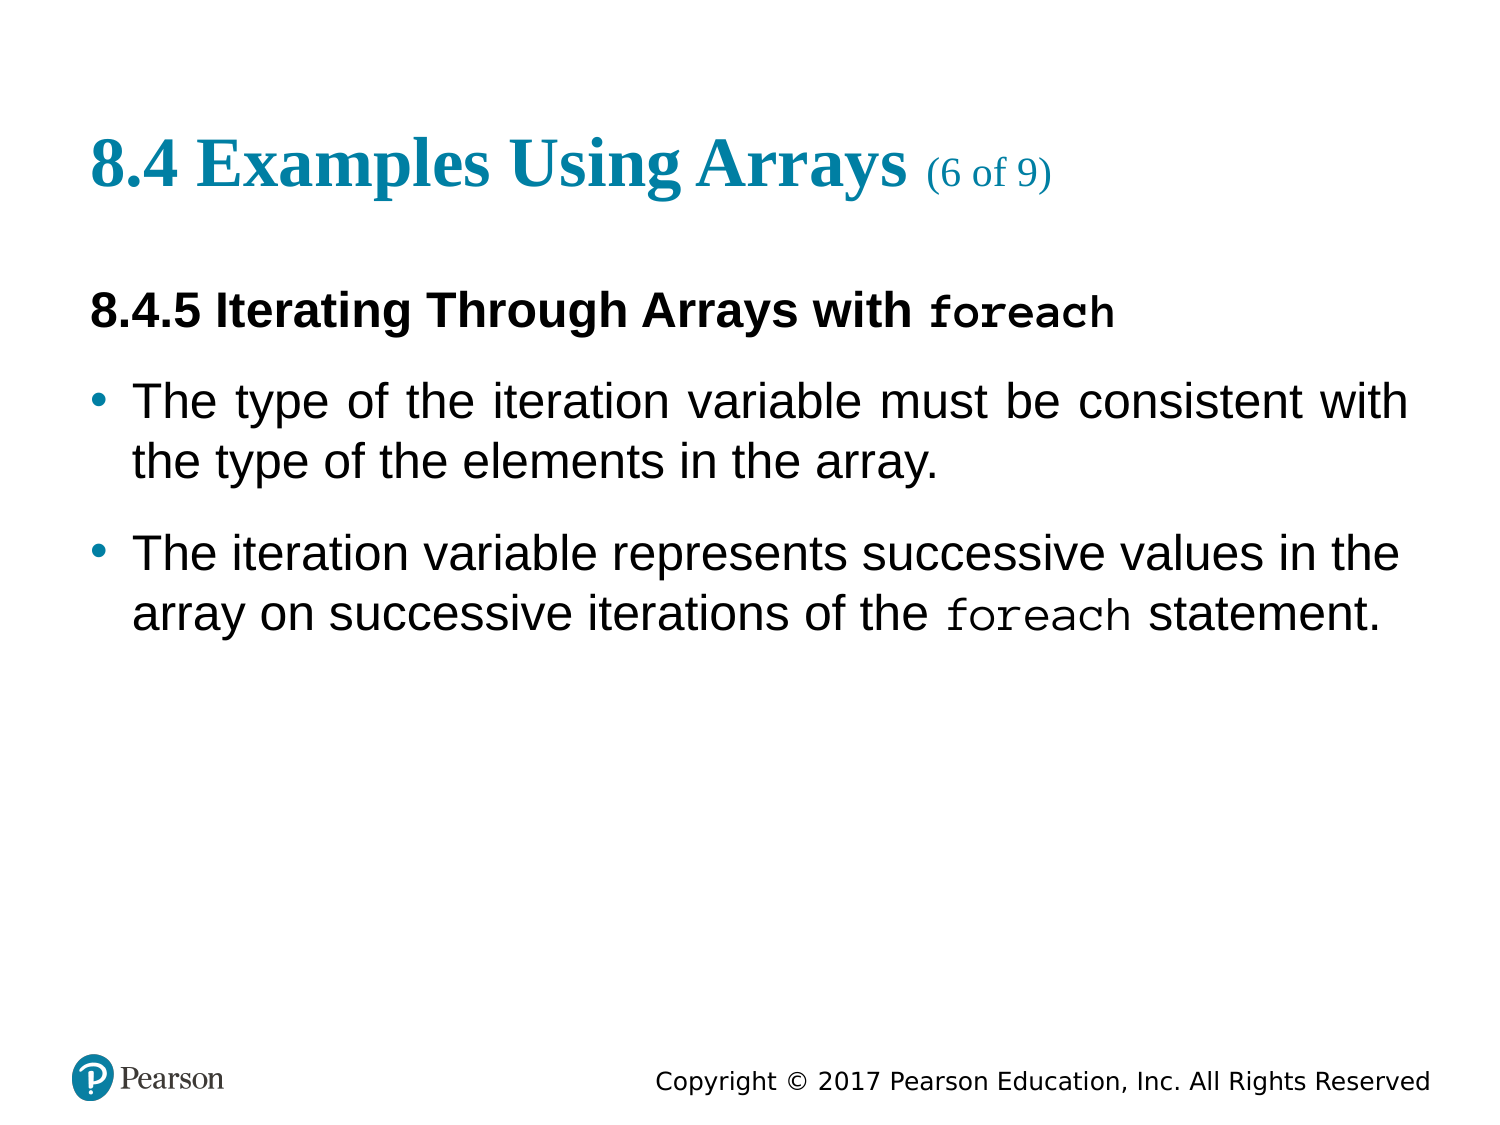

# 8.4 Examples Using Arrays (6 of 9)
8.4.5 Iterating Through Arrays with foreach
The type of the iteration variable must be consistent with the type of the elements in the array.
The iteration variable represents successive values in the array on successive iterations of the foreach statement.